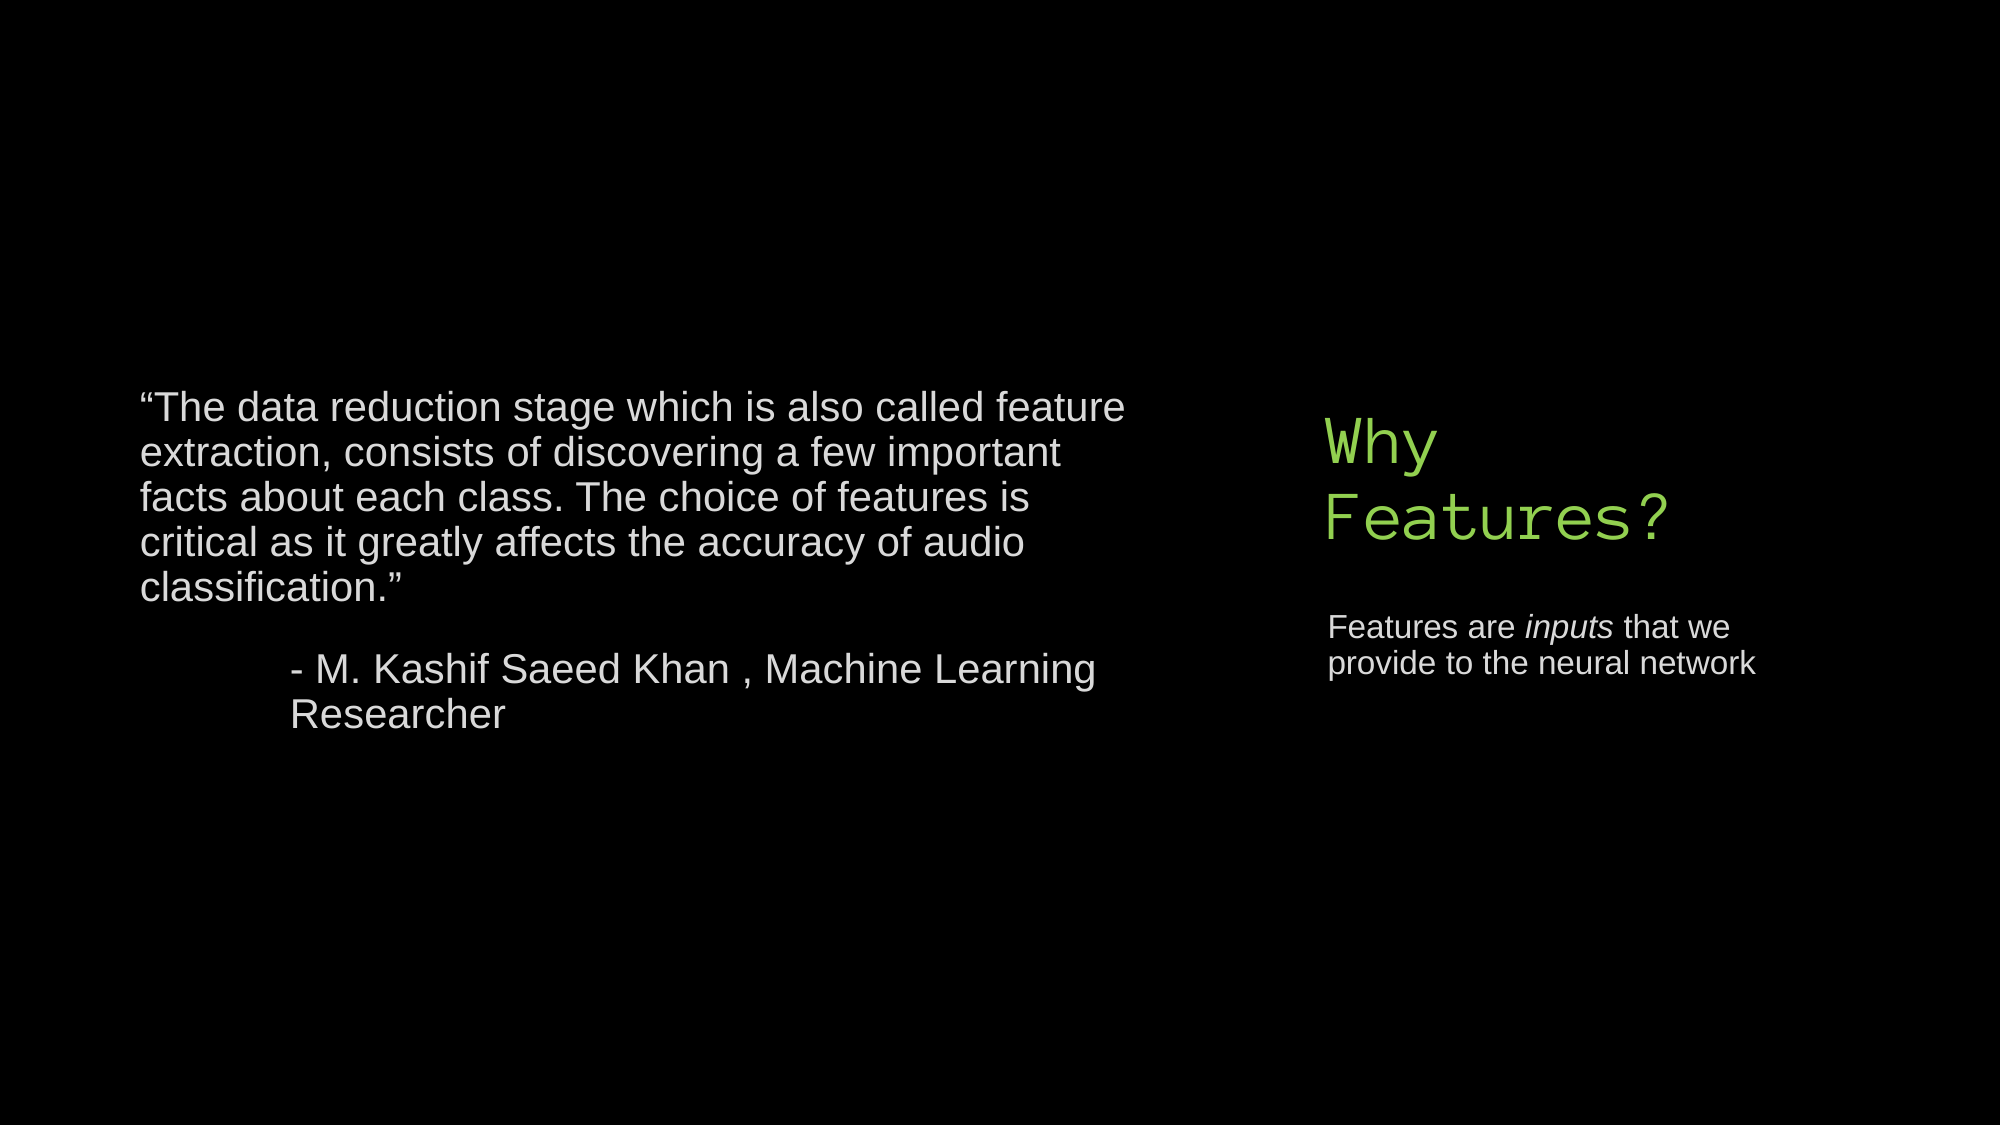

“The data reduction stage which is also called feature extraction, consists of discovering a few important facts about each class. The choice of features is critical as it greatly affects the accuracy of audio classification.”
	- M. Kashif Saeed Khan , Machine Learning 	Researcher
# Why Features?

Features are inputs that we provide to the neural network